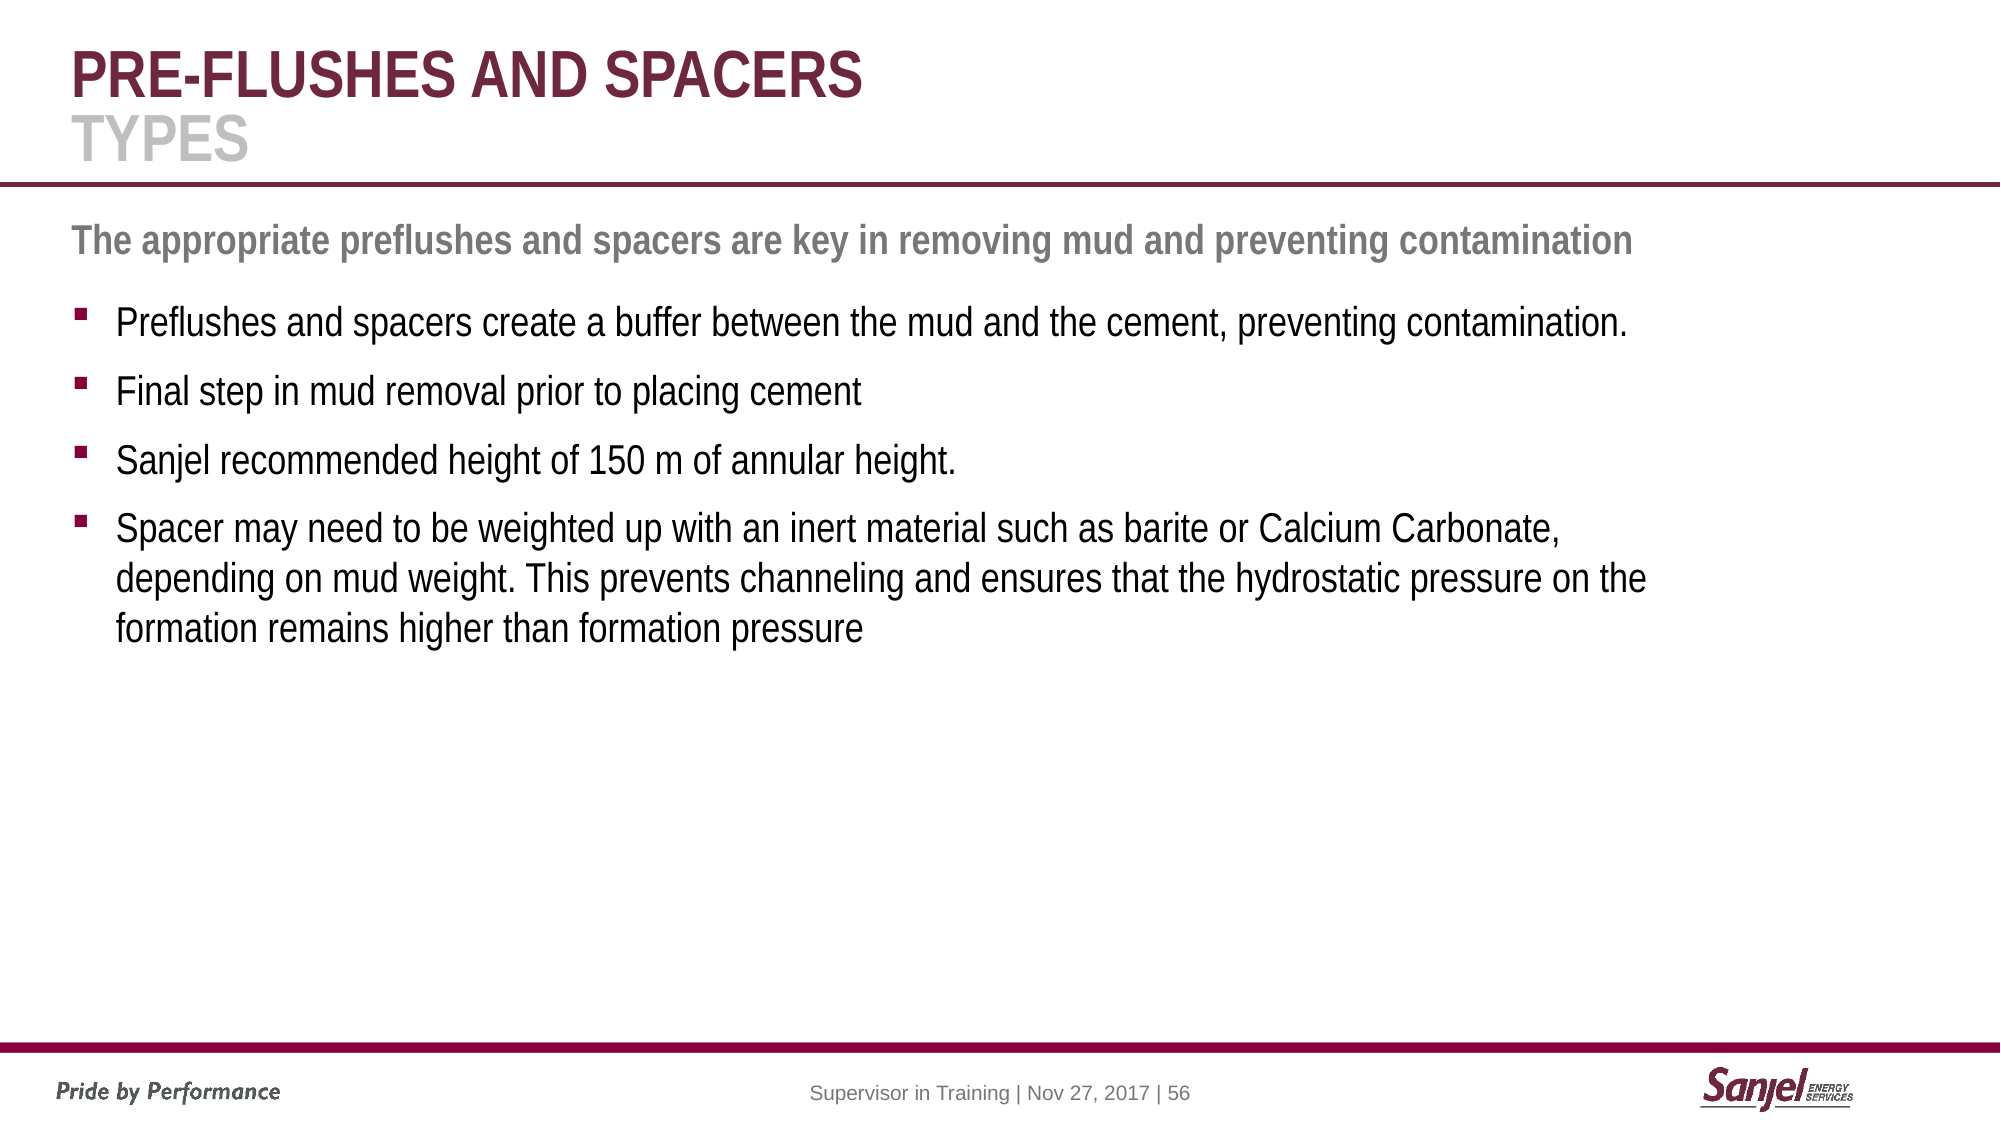

# Pre-flushes and Spacers types
The appropriate preflushes and spacers are key in removing mud and preventing contamination
Preflushes and spacers create a buffer between the mud and the cement, preventing contamination.
Final step in mud removal prior to placing cement
Sanjel recommended height of 150 m of annular height.
Spacer may need to be weighted up with an inert material such as barite or Calcium Carbonate, depending on mud weight. This prevents channeling and ensures that the hydrostatic pressure on the formation remains higher than formation pressure